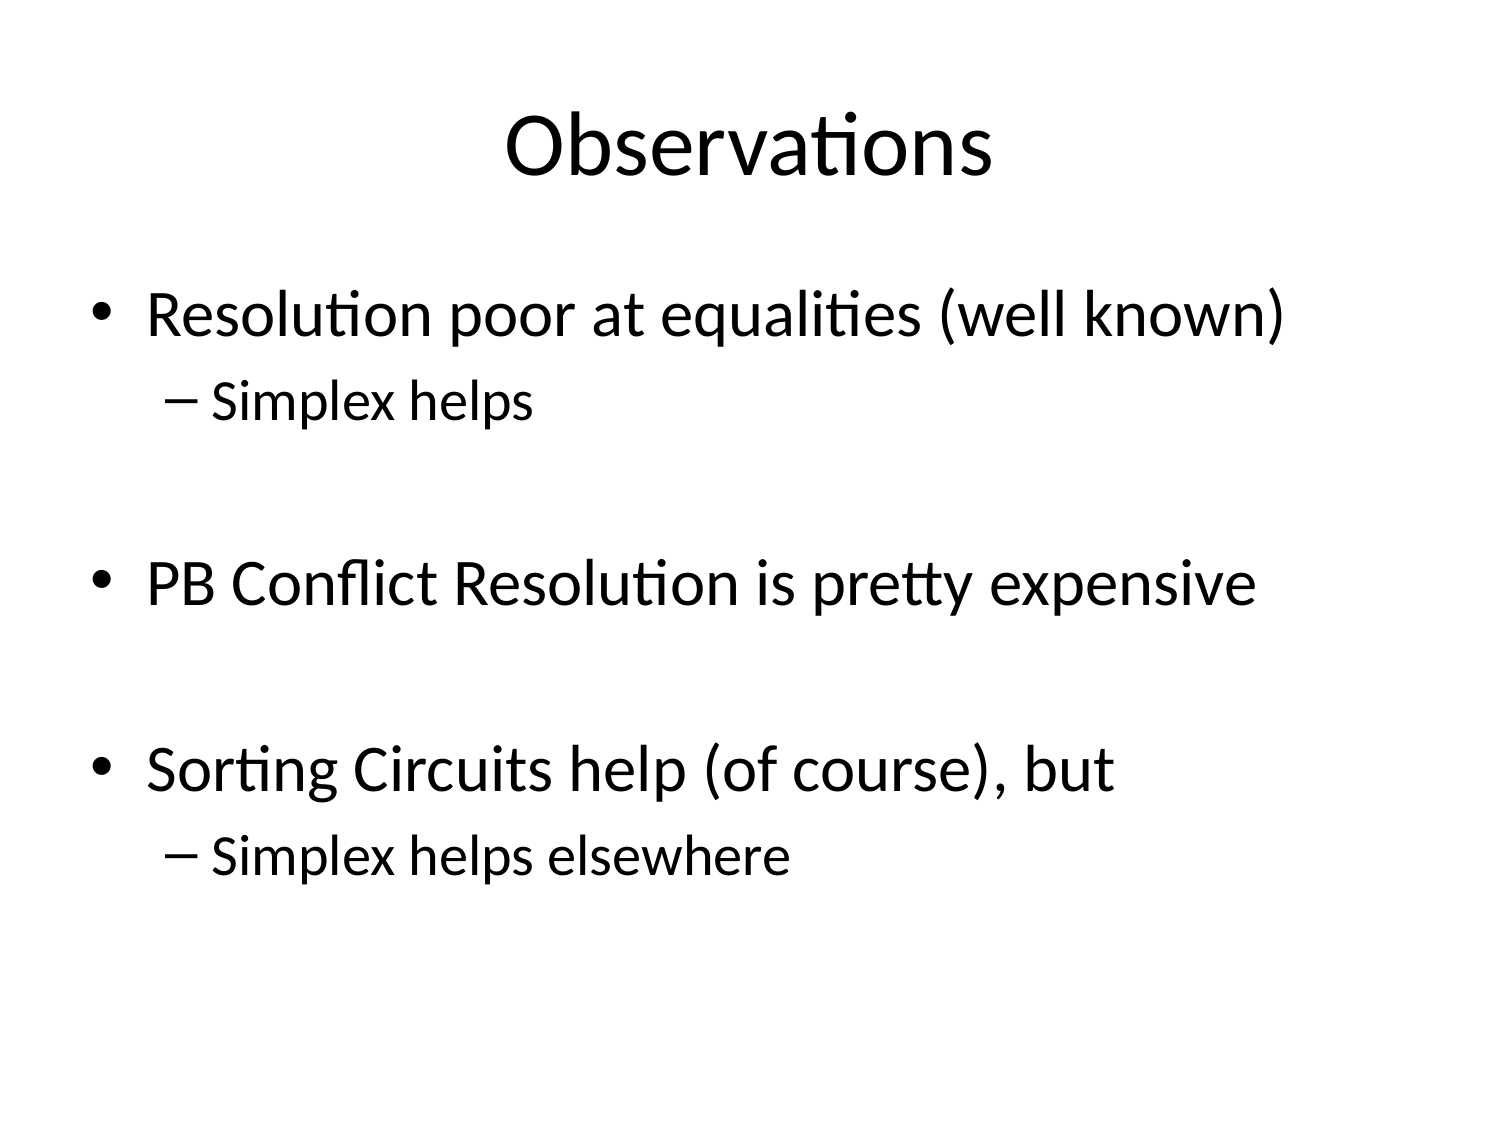

# Observations
Resolution poor at equalities (well known)
Simplex helps

PB Conflict Resolution is pretty expensive

Sorting Circuits help (of course), but
Simplex helps elsewhere